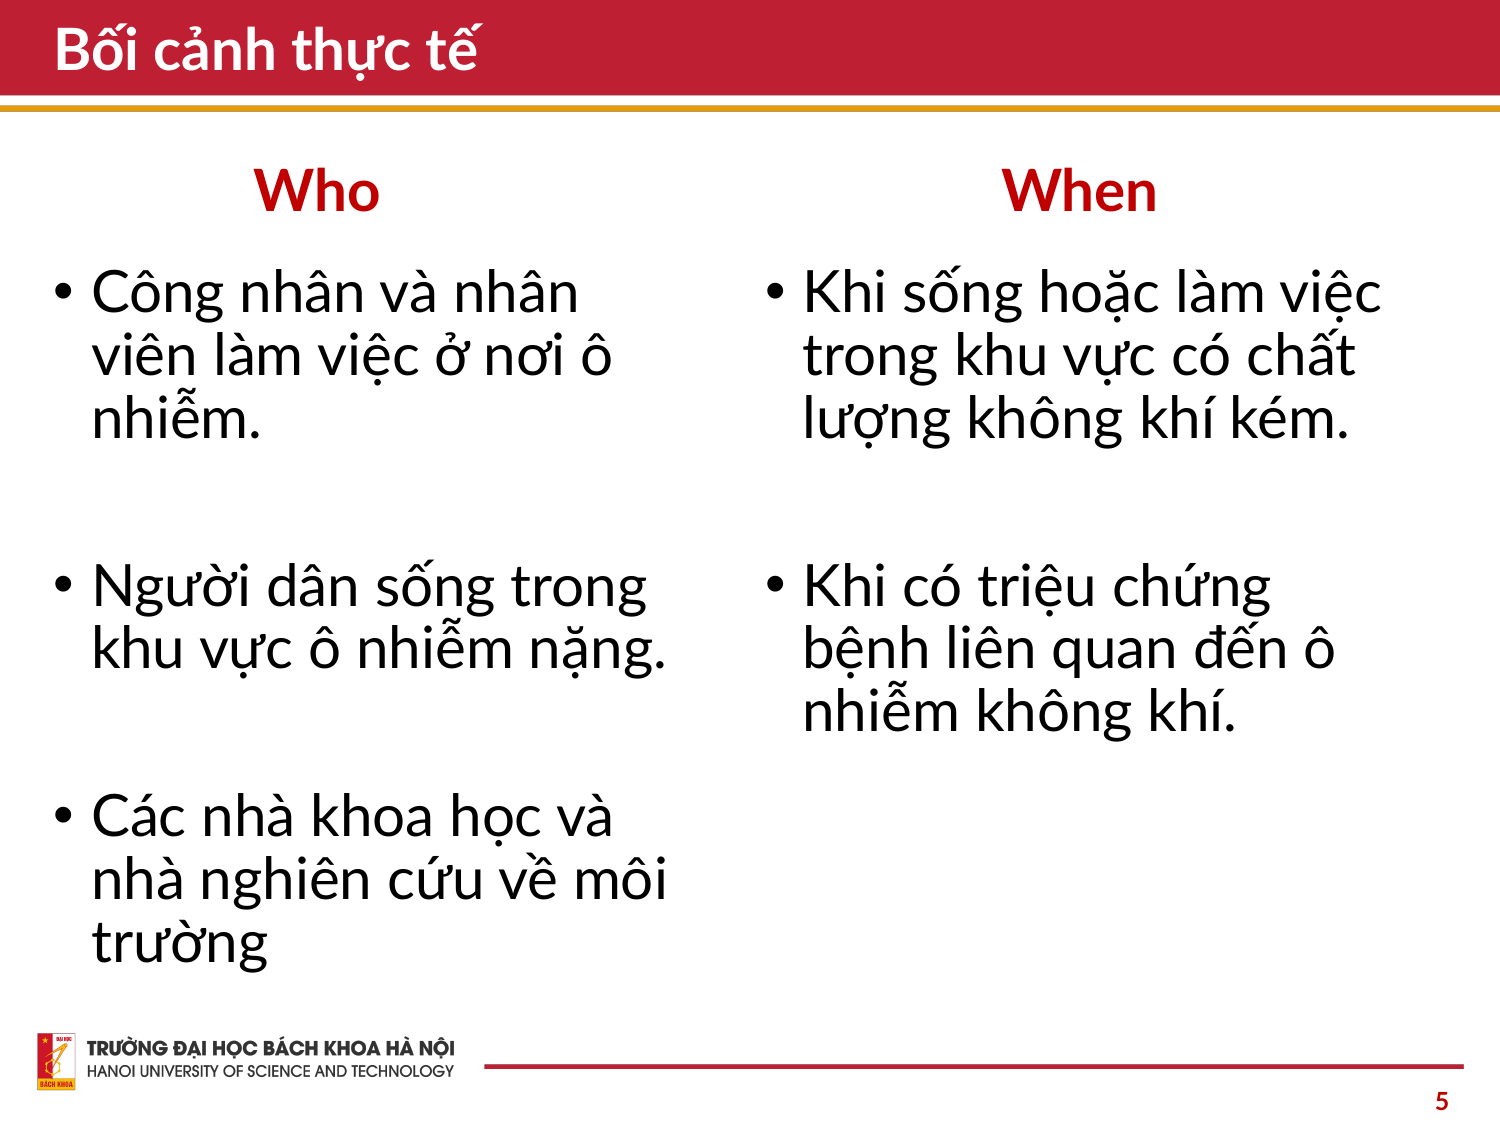

# Bối cảnh thực tế
When
Who
Công nhân và nhân viên làm việc ở nơi ô nhiễm.

Người dân sống trong khu vực ô nhiễm nặng.

Các nhà khoa học và nhà nghiên cứu về môi trường
Khi sống hoặc làm việc trong khu vực có chất lượng không khí kém.

Khi có triệu chứng bệnh liên quan đến ô nhiễm không khí.
5